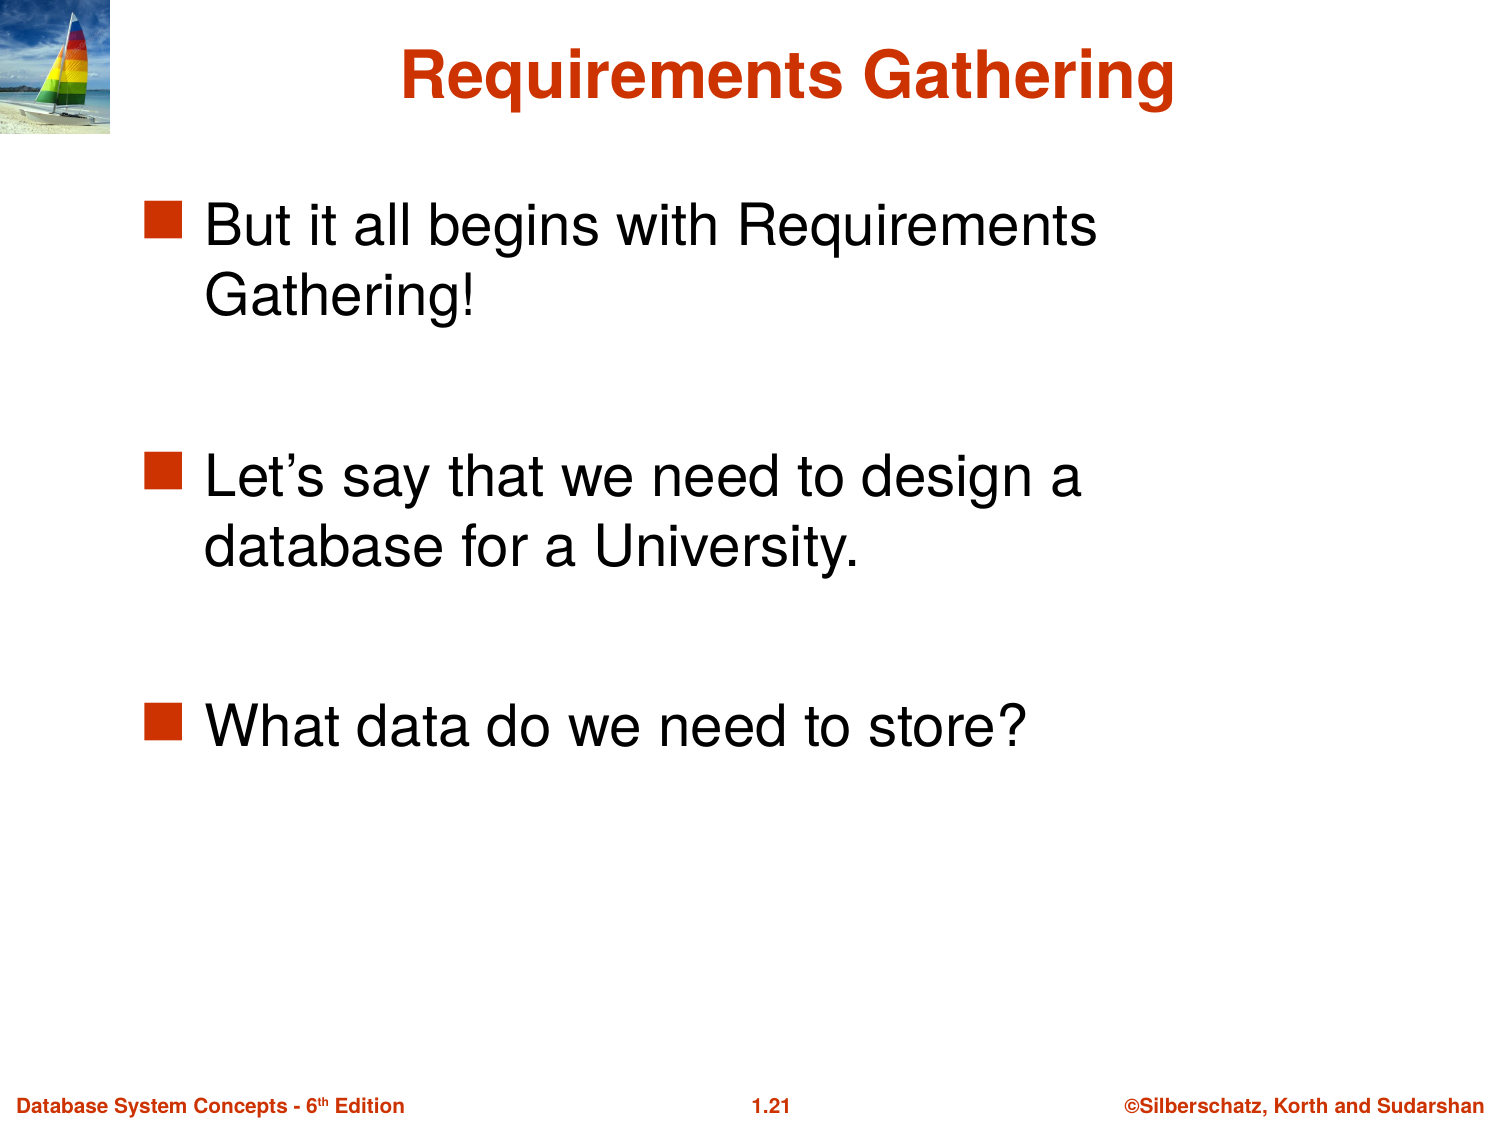

Requirements Gathering
But it all begins with Requirements Gathering!

Let’s say that we need to design a database for a University.

What data do we need to store?